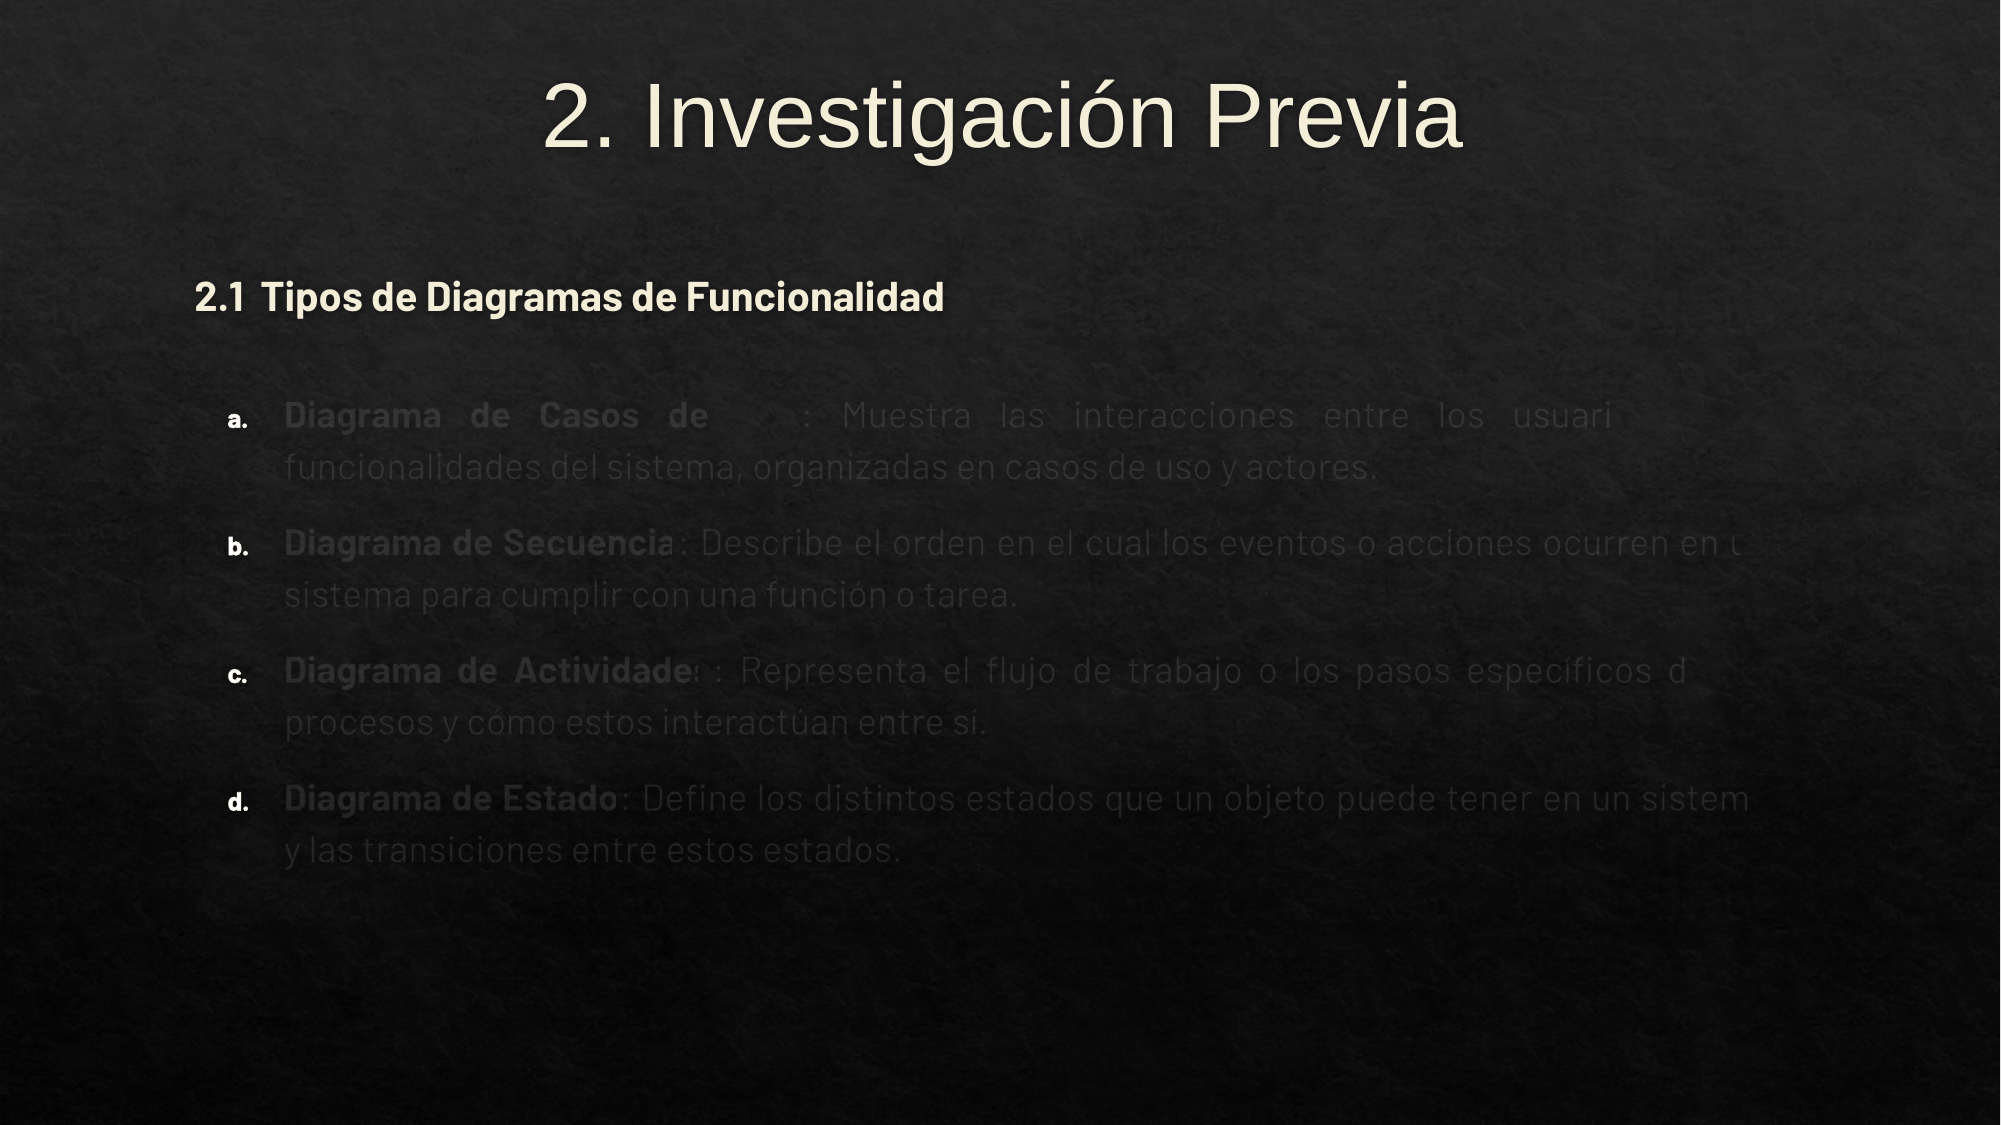

# 2. Investigación Previa
2.1  Tipos de Diagramas de Funcionalidad
Diagrama de Casos de Uso: Muestra las interacciones entre los usuarios y las funcionalidades del sistema, organizadas en casos de uso y actores.
Diagrama de Secuencia: Describe el orden en el cual los eventos o acciones ocurren en un sistema para cumplir con una función o tarea.
Diagrama de Actividades: Representa el flujo de trabajo o los pasos específicos de los procesos y cómo estos interactúan entre sí.
Diagrama de Estado: Define los distintos estados que un objeto puede tener en un sistema y las transiciones entre estos estados.